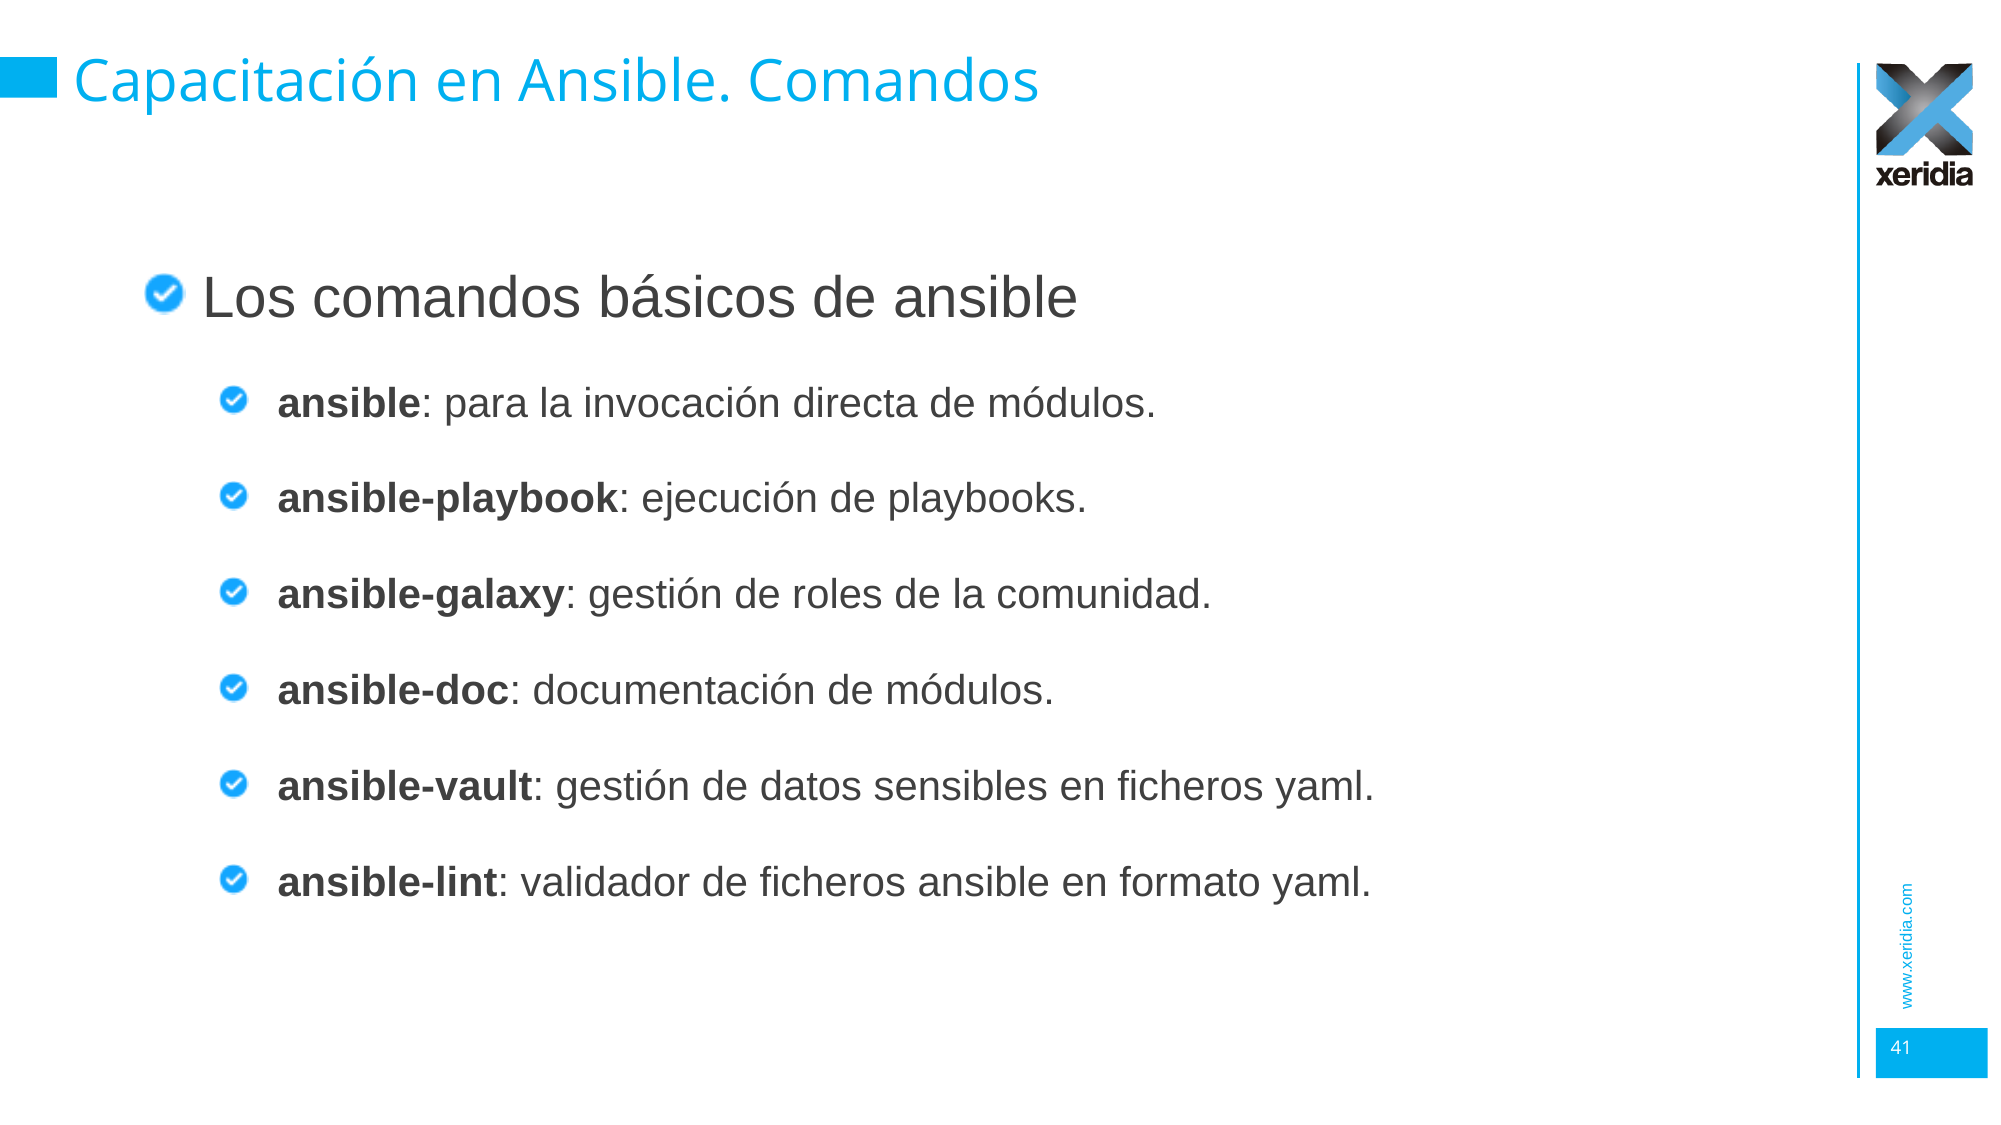

# Capacitación en Ansible. Comandos
Los comandos básicos de ansible
ansible: para la invocación directa de módulos.
ansible-playbook: ejecución de playbooks.
ansible-galaxy: gestión de roles de la comunidad.
ansible-doc: documentación de módulos.
ansible-vault: gestión de datos sensibles en ficheros yaml.
ansible-lint: validador de ficheros ansible en formato yaml.